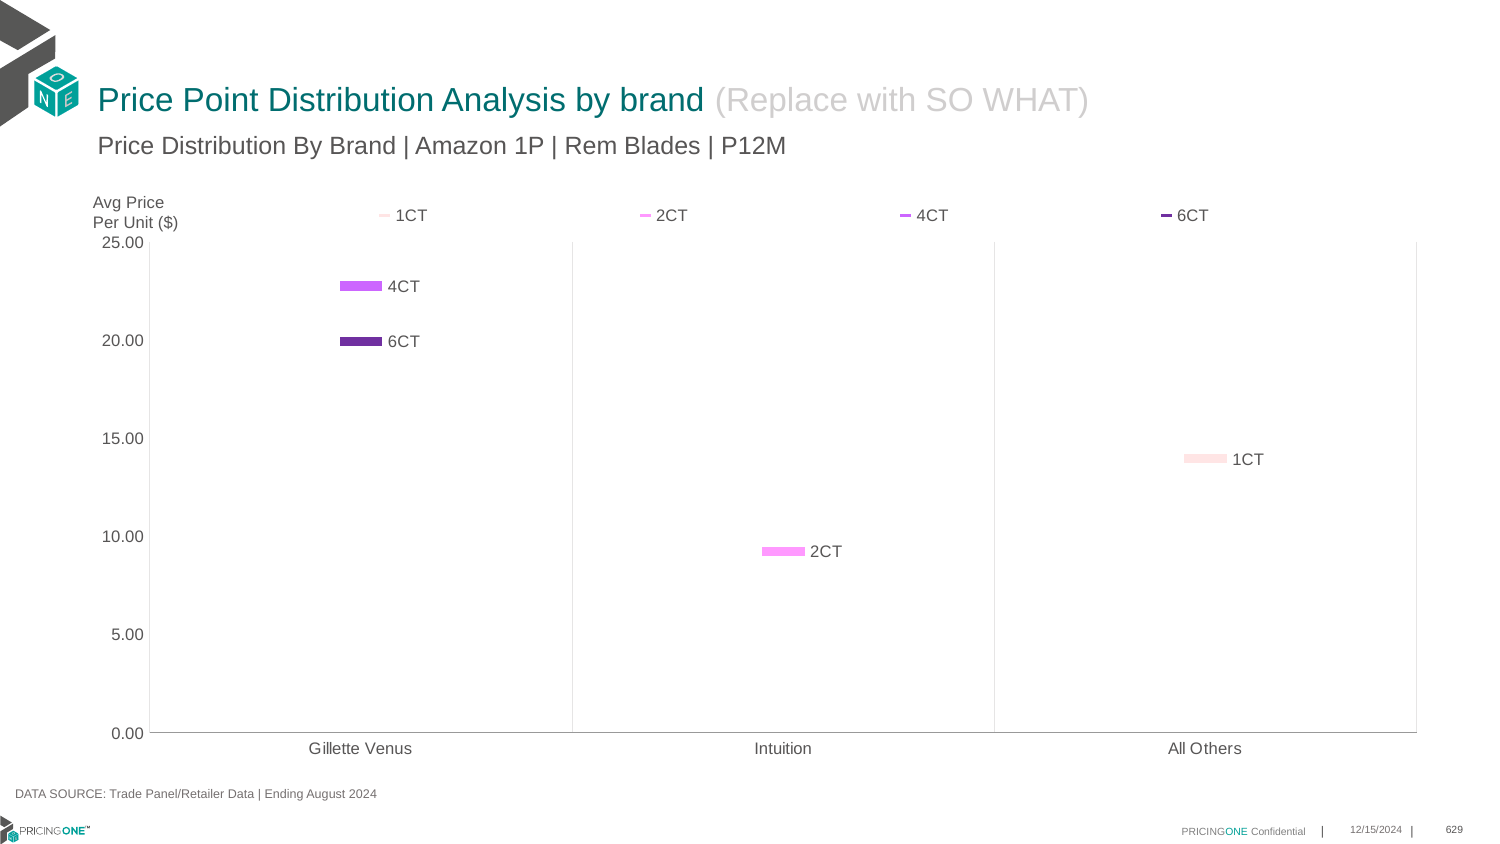

# Price Point Distribution Analysis by brand (Replace with SO WHAT)
Price Distribution By Brand | Amazon 1P | Rem Blades | P12M

### Chart

| Category | 1CT | 2CT | 4CT | 6CT |
|---|---|---|---|---|
| Gillette Venus | None | None | 22.753987305420967 | 19.94211637788464 |
| Intuition | None | 9.231165012862919 | None | None |
| All Others | 13.954494553598696 | None | None | None |
Avg Price
Per Unit ($)
DATA SOURCE: Trade Panel/Retailer Data | Ending August 2024
12/15/2024
629